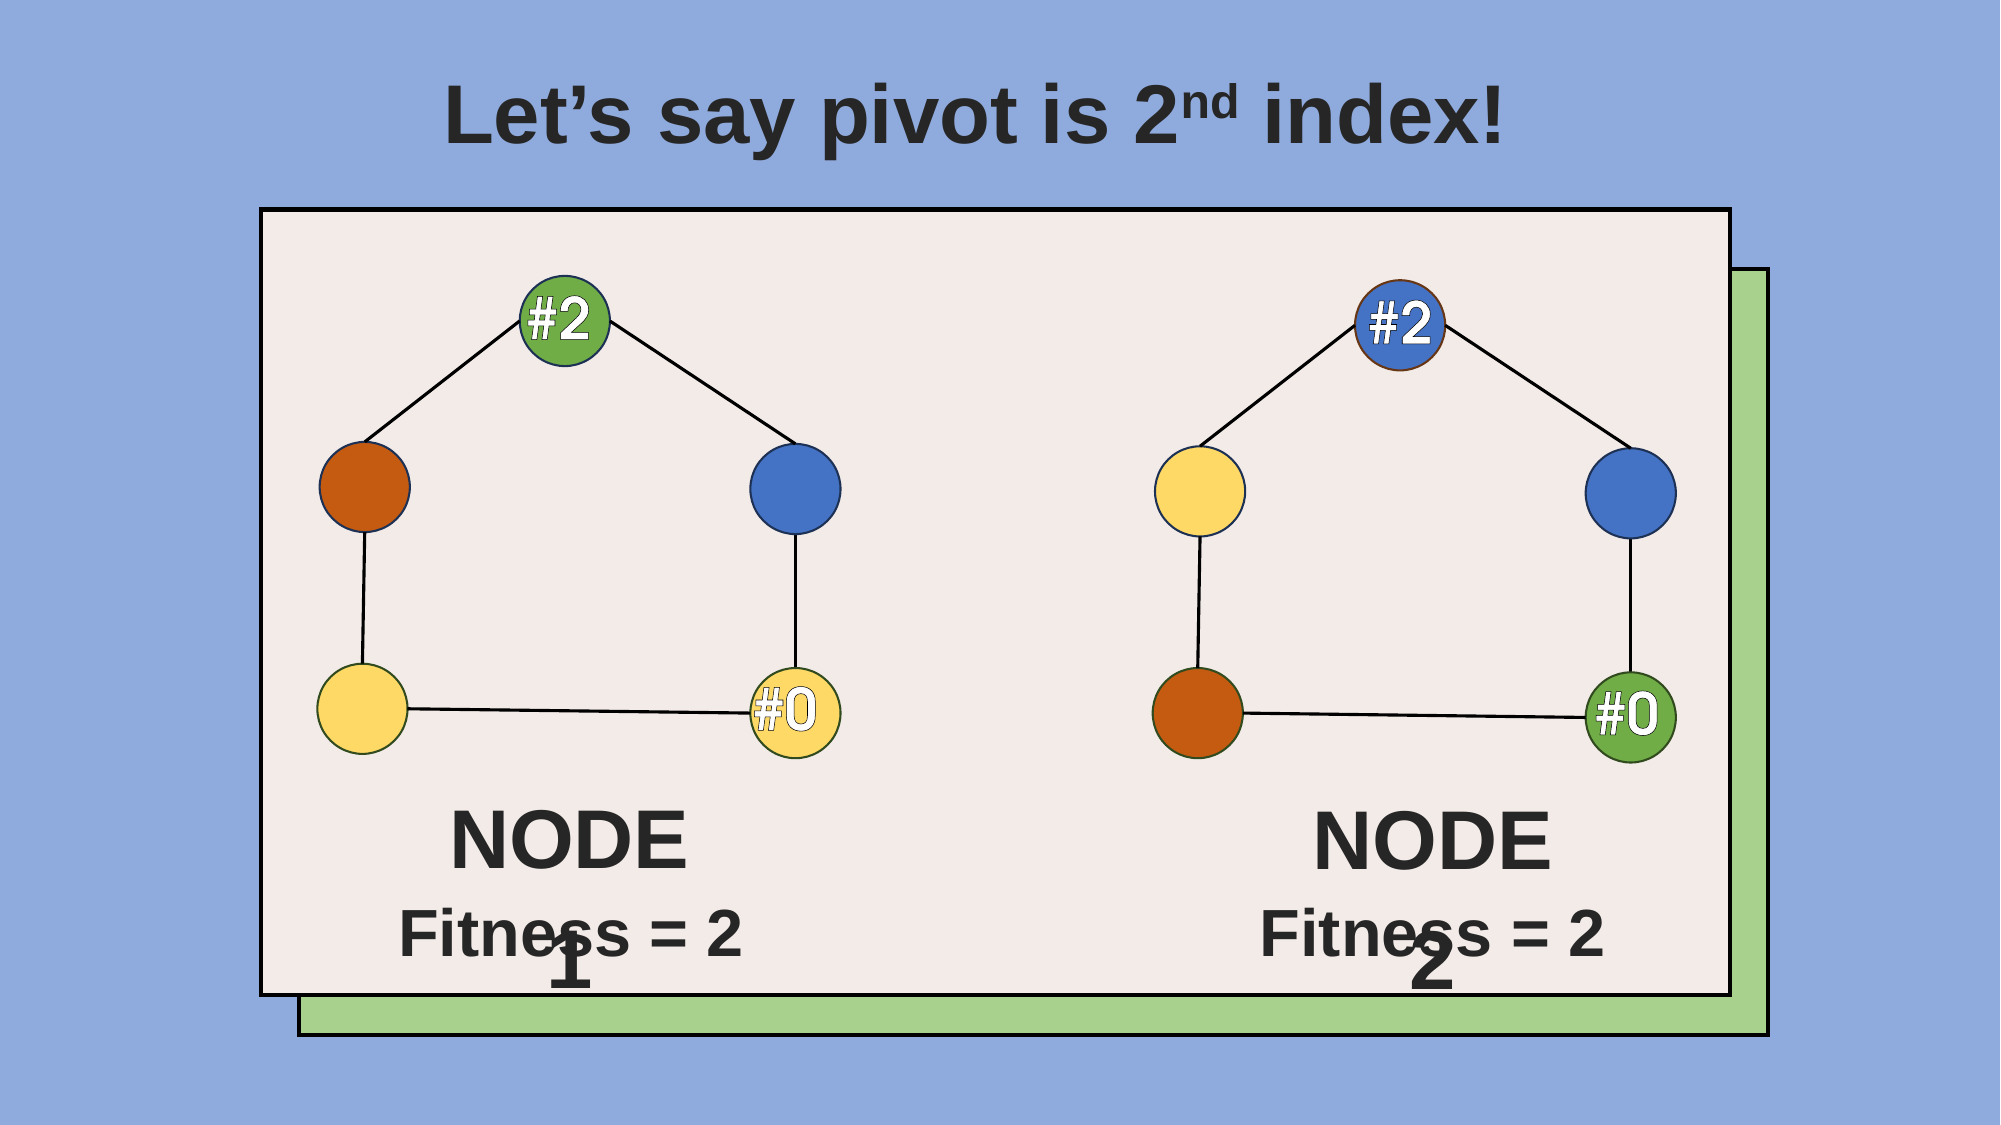

Let’s say pivot is 2nd index!

#2

#2

#0
#0
NODE 1
NODE 2
Fitness = 2
Fitness = 2